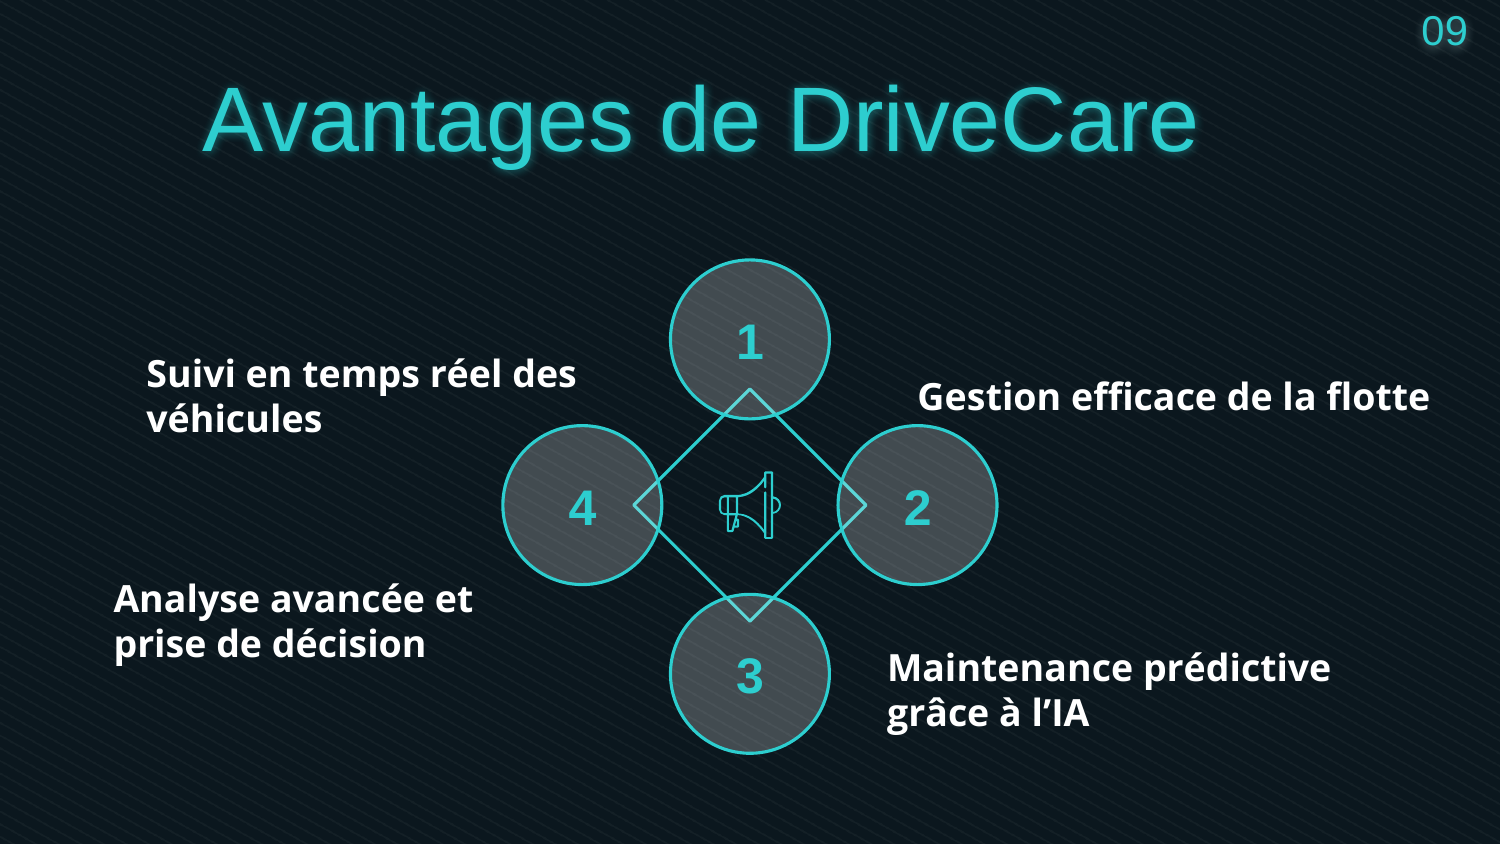

09
Avantages de DriveCare
1
Suivi en temps réel des véhicules
Gestion efficace de la flotte

4
2
Analyse avancée et prise de décision
3
Maintenance prédictive grâce à l’IA